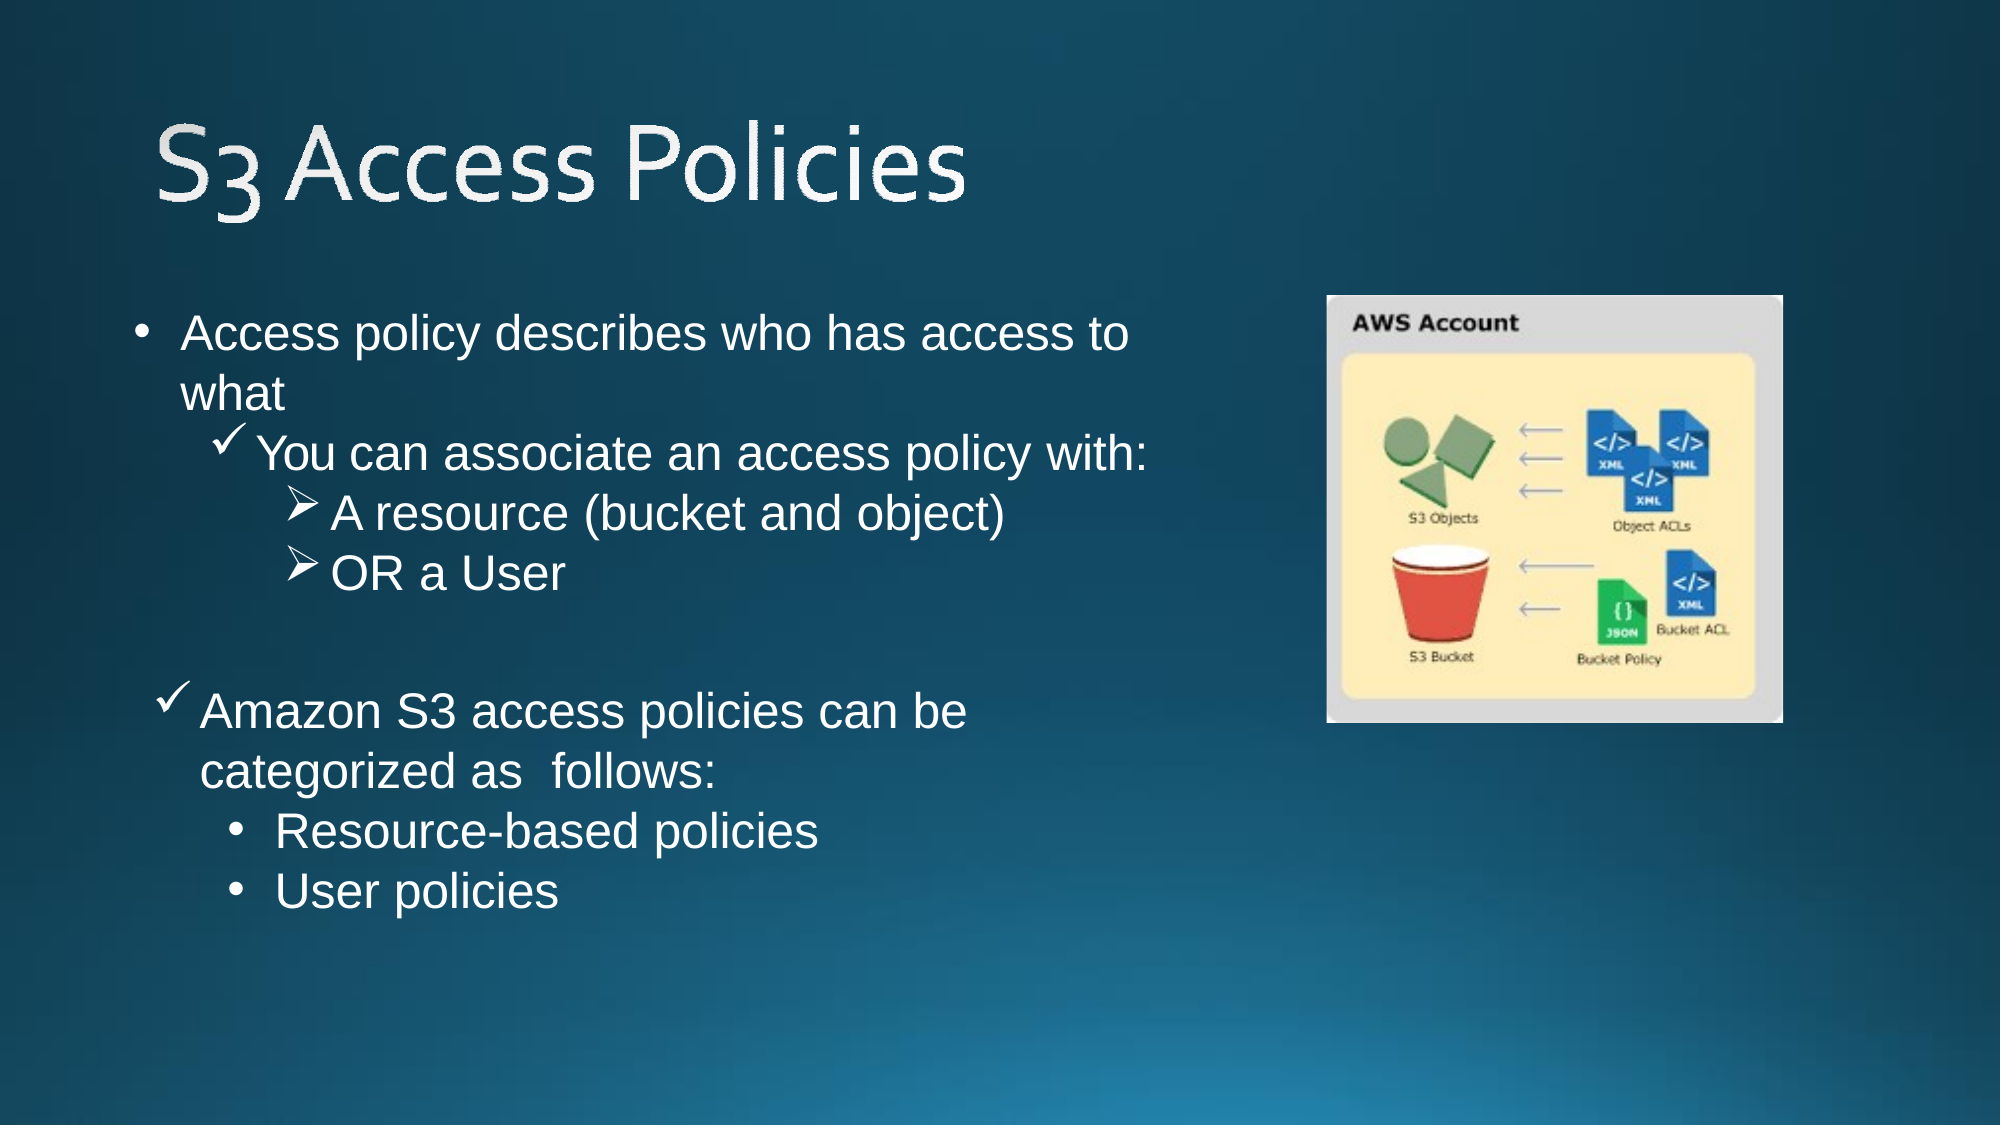

Access policy describes who has access to what
You can associate an access policy with:
A resource (bucket and object)
OR a User

Amazon S3 access policies can be categorized as  follows:
Resource-based policies
User policies